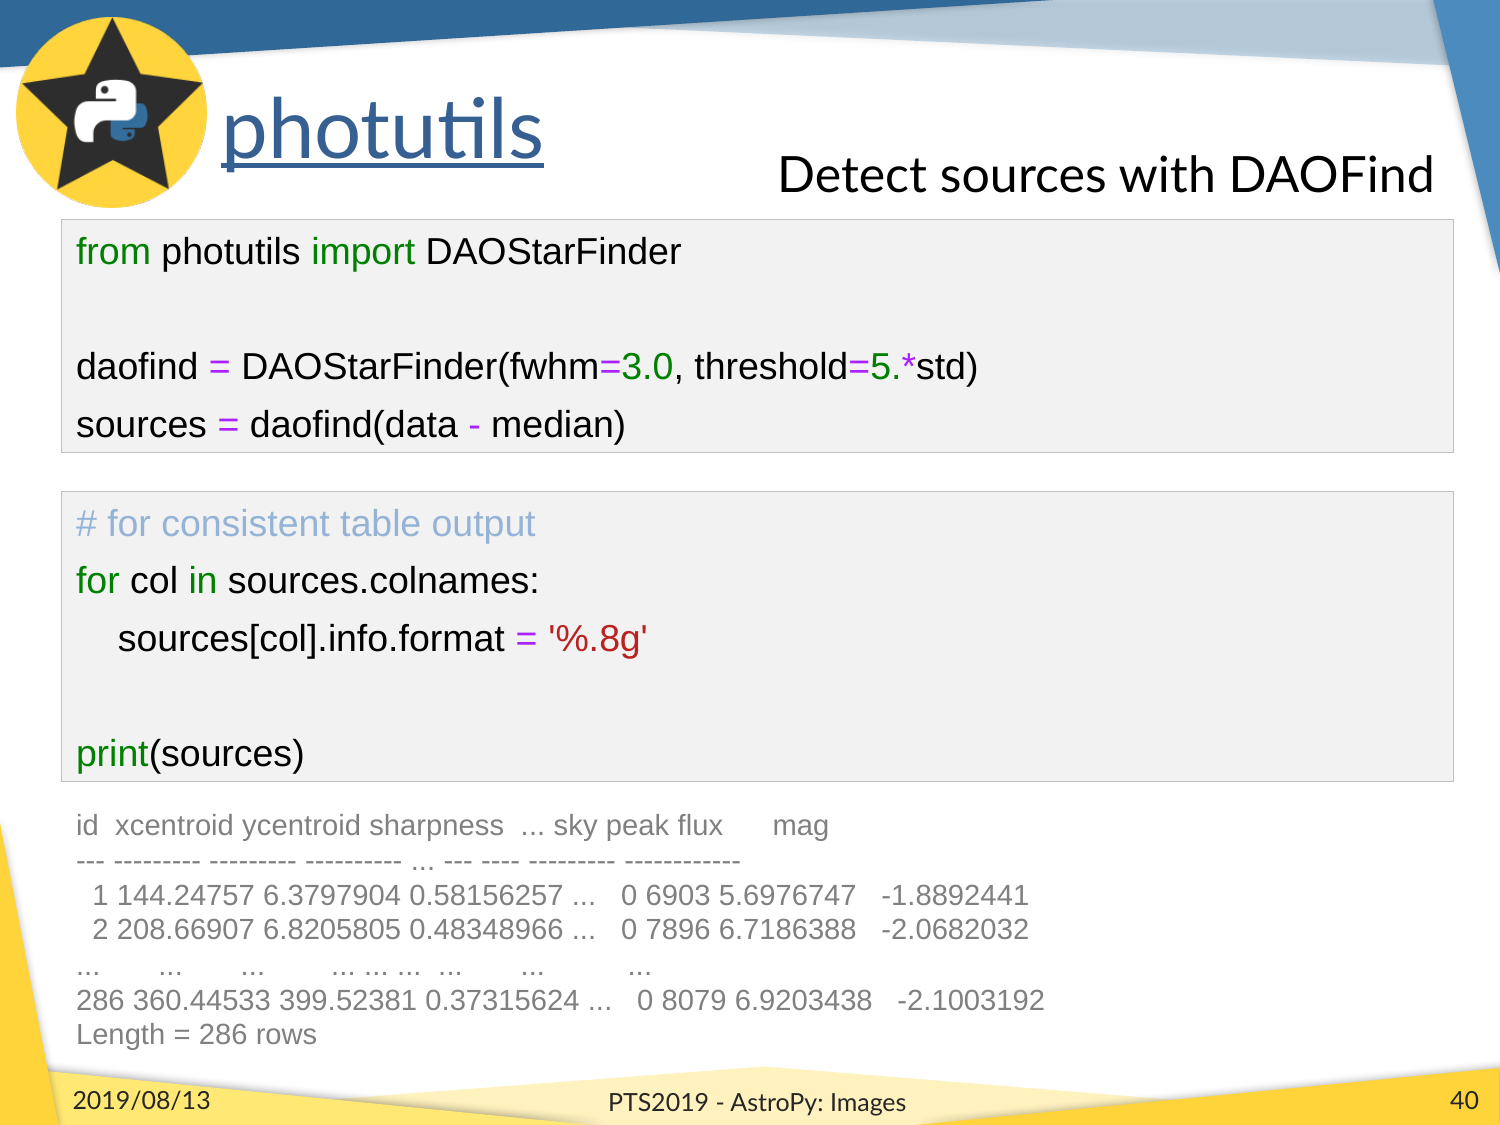

# photutils
Detect sources with DAOFind
from photutils import DAOStarFinder

daofind = DAOStarFinder(fwhm=3.0, threshold=5.*std)
sources = daofind(data - median)
# for consistent table output
for col in sources.colnames:
    sources[col].info.format = '%.8g'

print(sources)
id  xcentroid ycentroid sharpness  ... sky peak flux      mag
--- --------- --------- ---------- ... --- ---- --------- ------------
  1 144.24757 6.3797904 0.58156257 ...   0 6903 5.6976747   -1.8892441
  2 208.66907 6.8205805 0.48348966 ...   0 7896 6.7186388   -2.0682032
...       ...       ...        ... ... ...  ...       ...          ...
286 360.44533 399.52381 0.37315624 ...   0 8079 6.9203438   -2.1003192
Length = 286 rows

PTS2019 - AstroPy: Images
2019/08/13
40